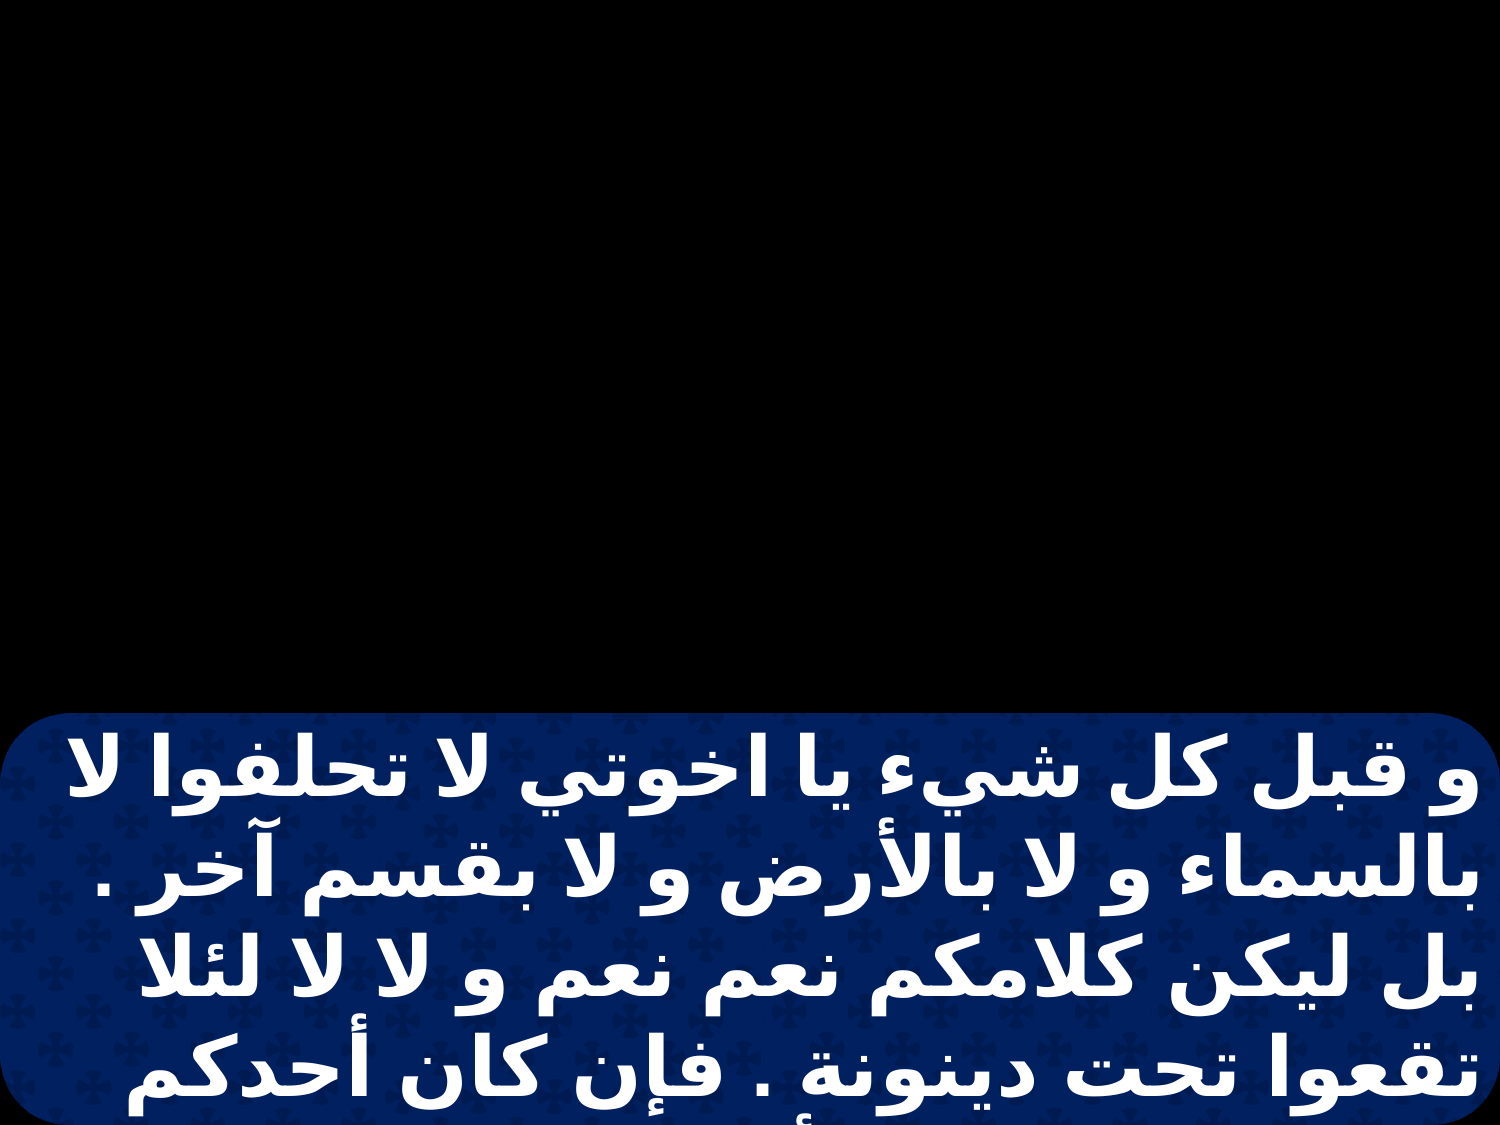

و قبل كل شيء يا اخوتي لا تحلفوا لا بالسماء و لا بالأرض و لا بقسم آخر . بل ليكن كلامكم نعم نعم و لا لا لئلا تقعوا تحت دينونة . فإن كان أحدكم في شدة فليُصل أو مسرور فليُرتل .